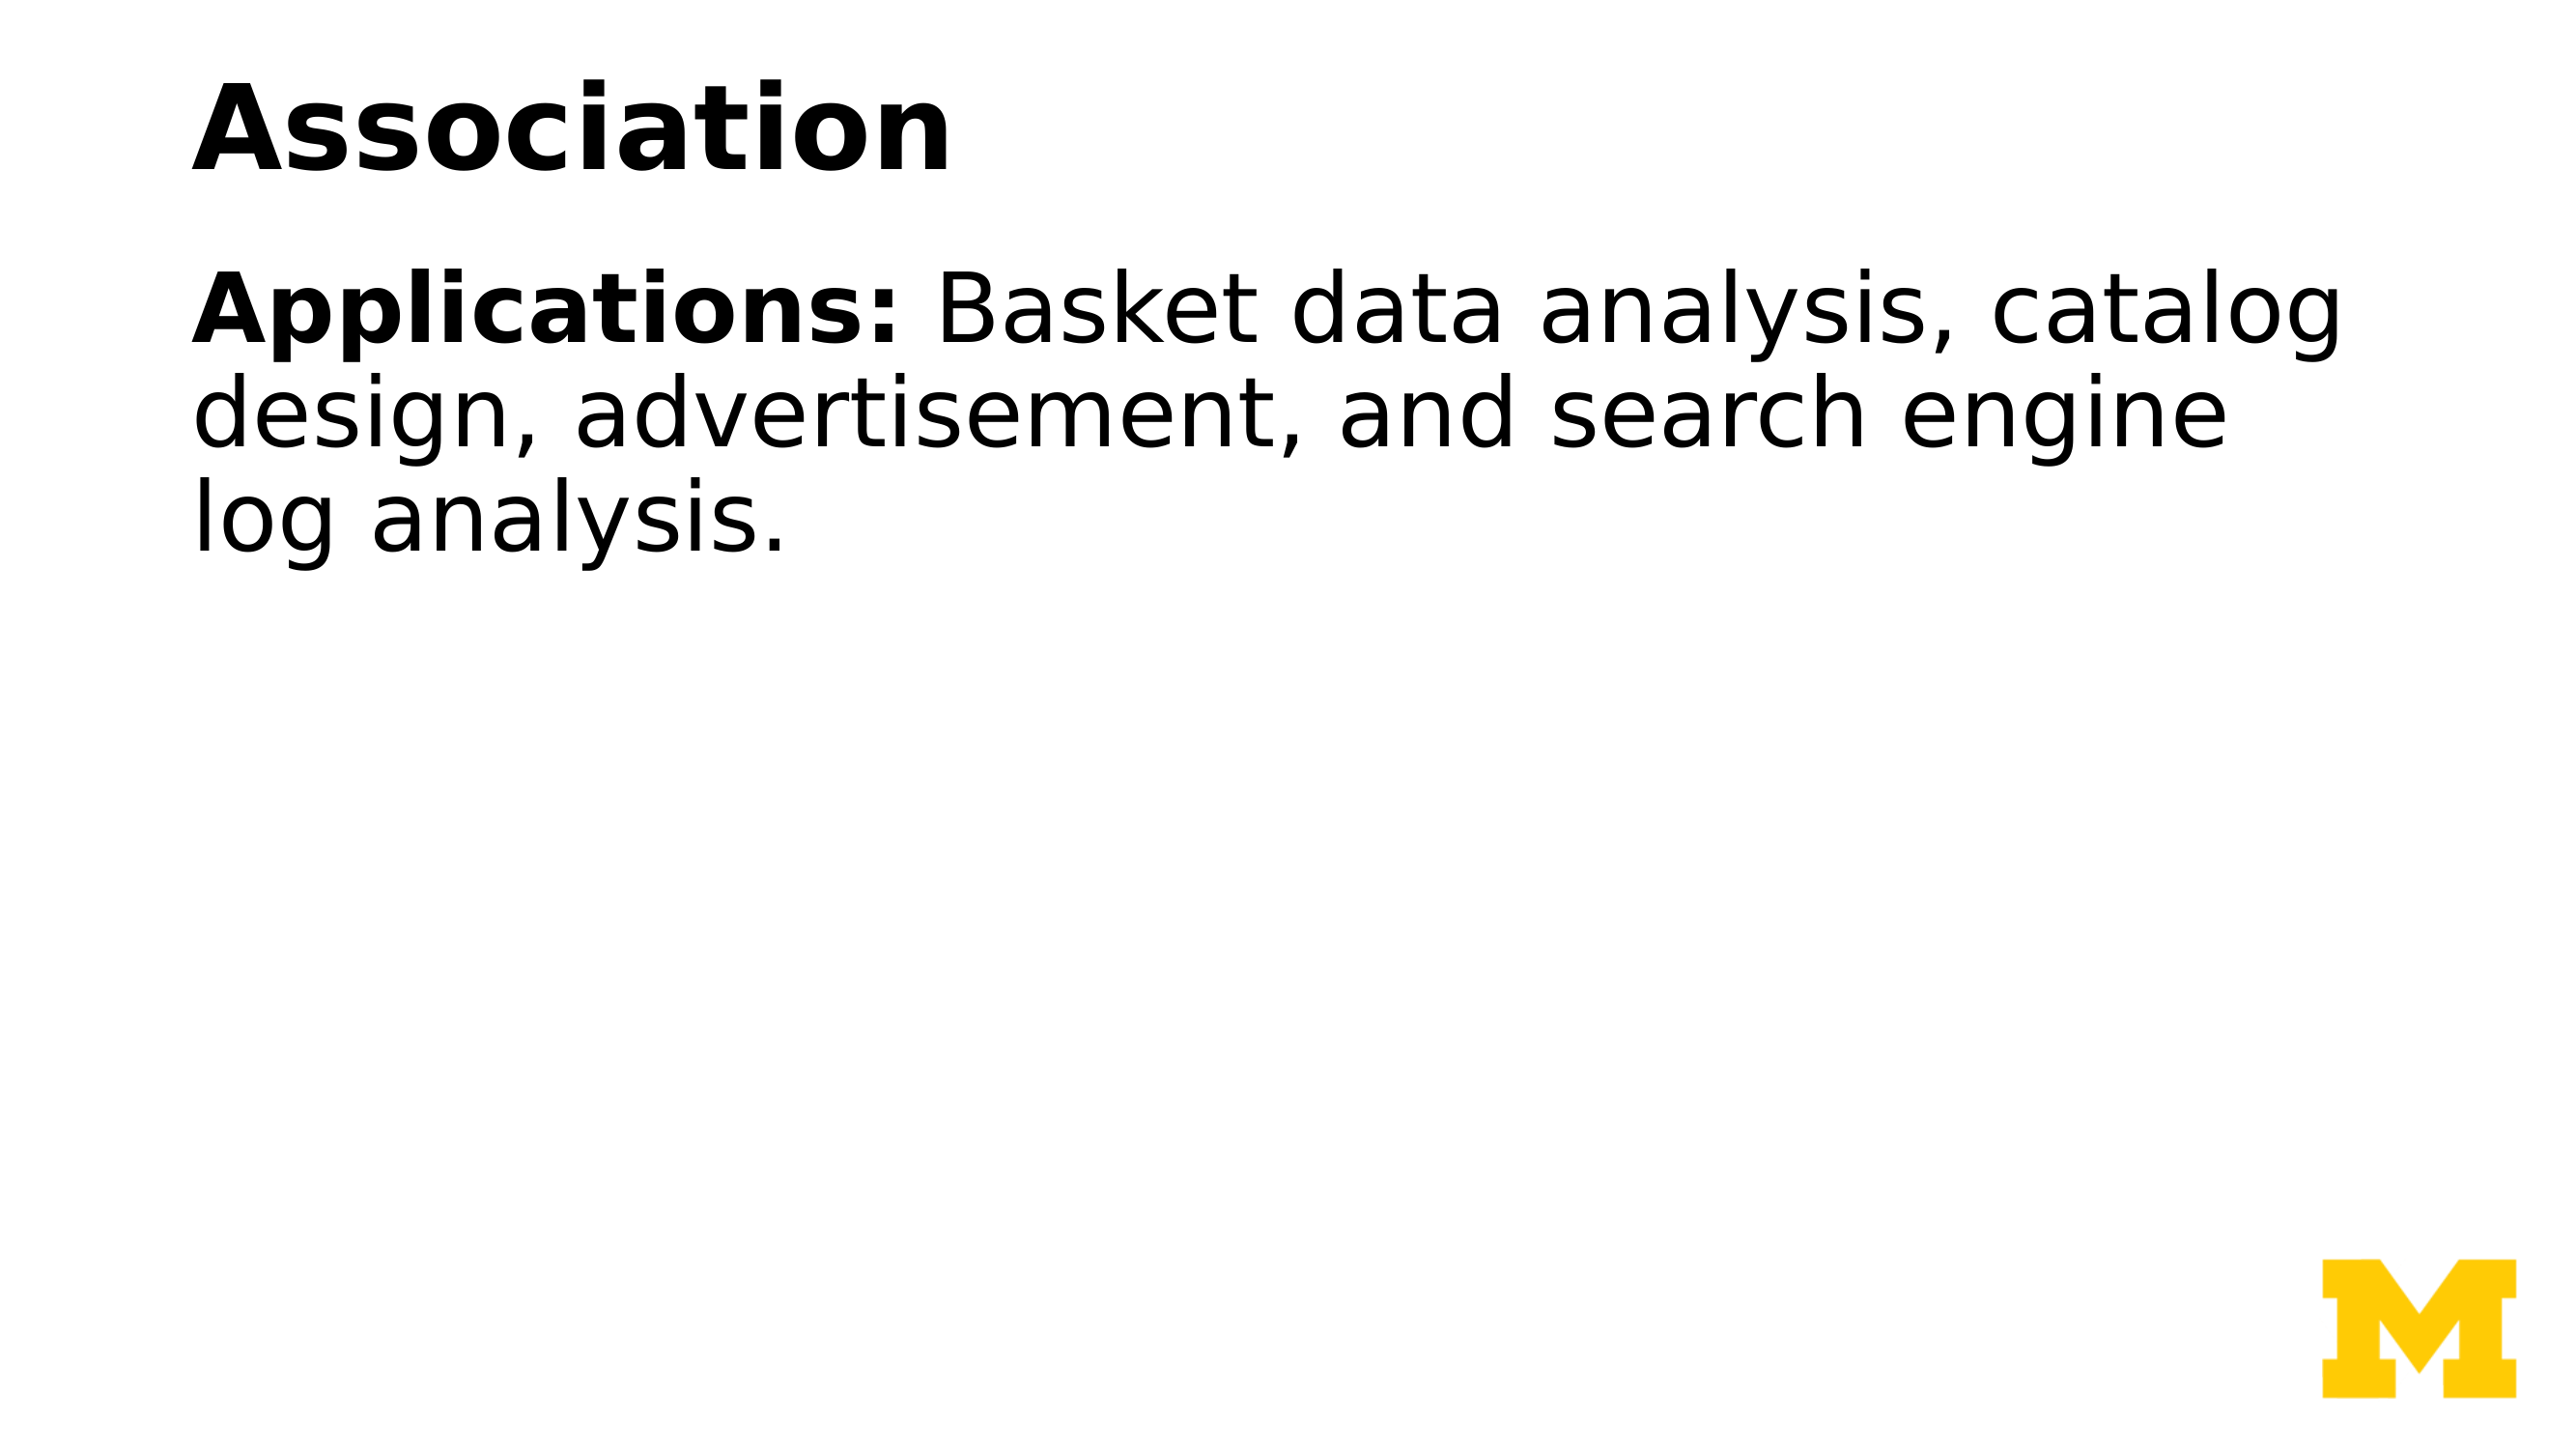

# Association
Applications: Basket data analysis, catalog design, advertisement, and search engine log analysis.